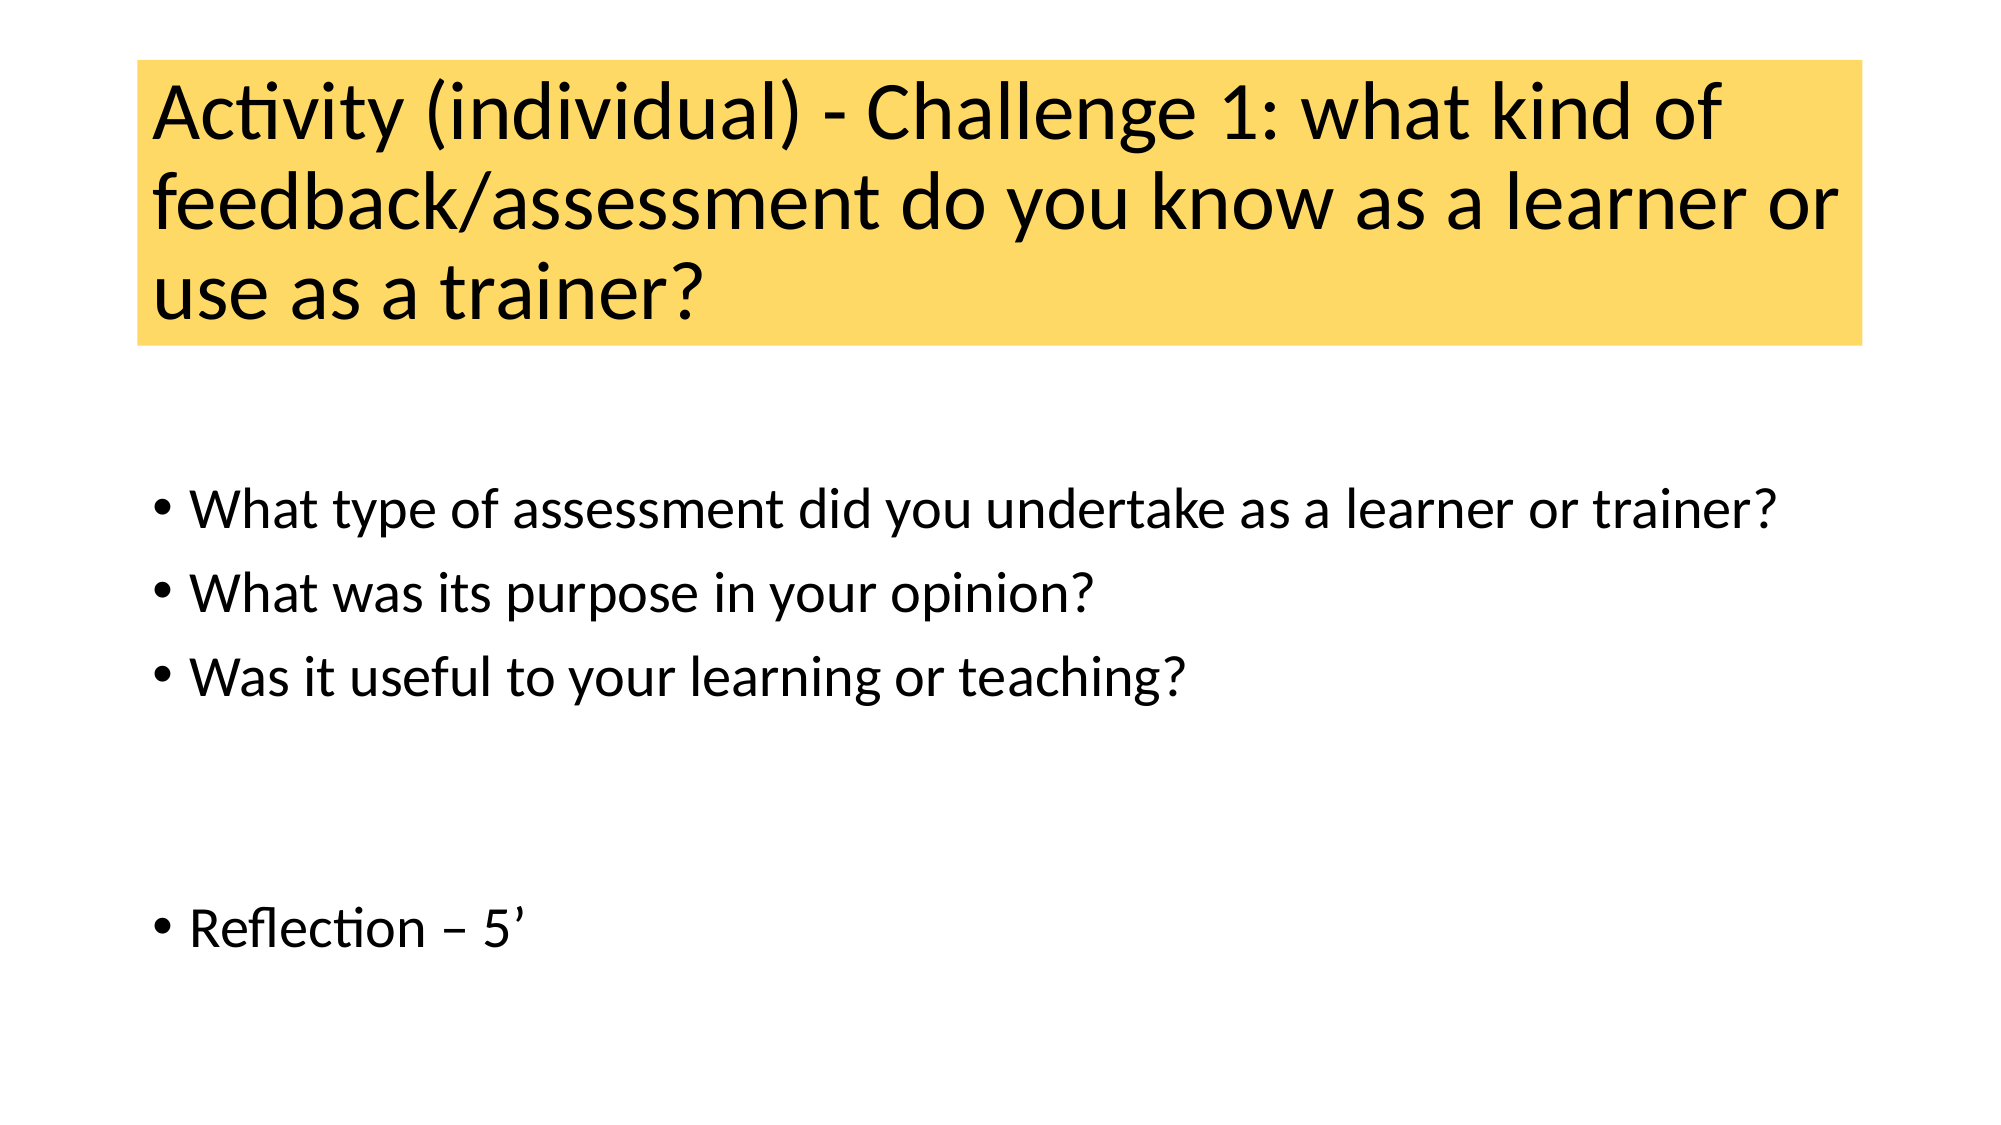

# Activity (individual) - Challenge 1: what kind of feedback/assessment do you know as a learner or use as a trainer?
What type of assessment did you undertake as a learner or trainer?
What was its purpose in your opinion?
Was it useful to your learning or teaching?

Reflection – 5’